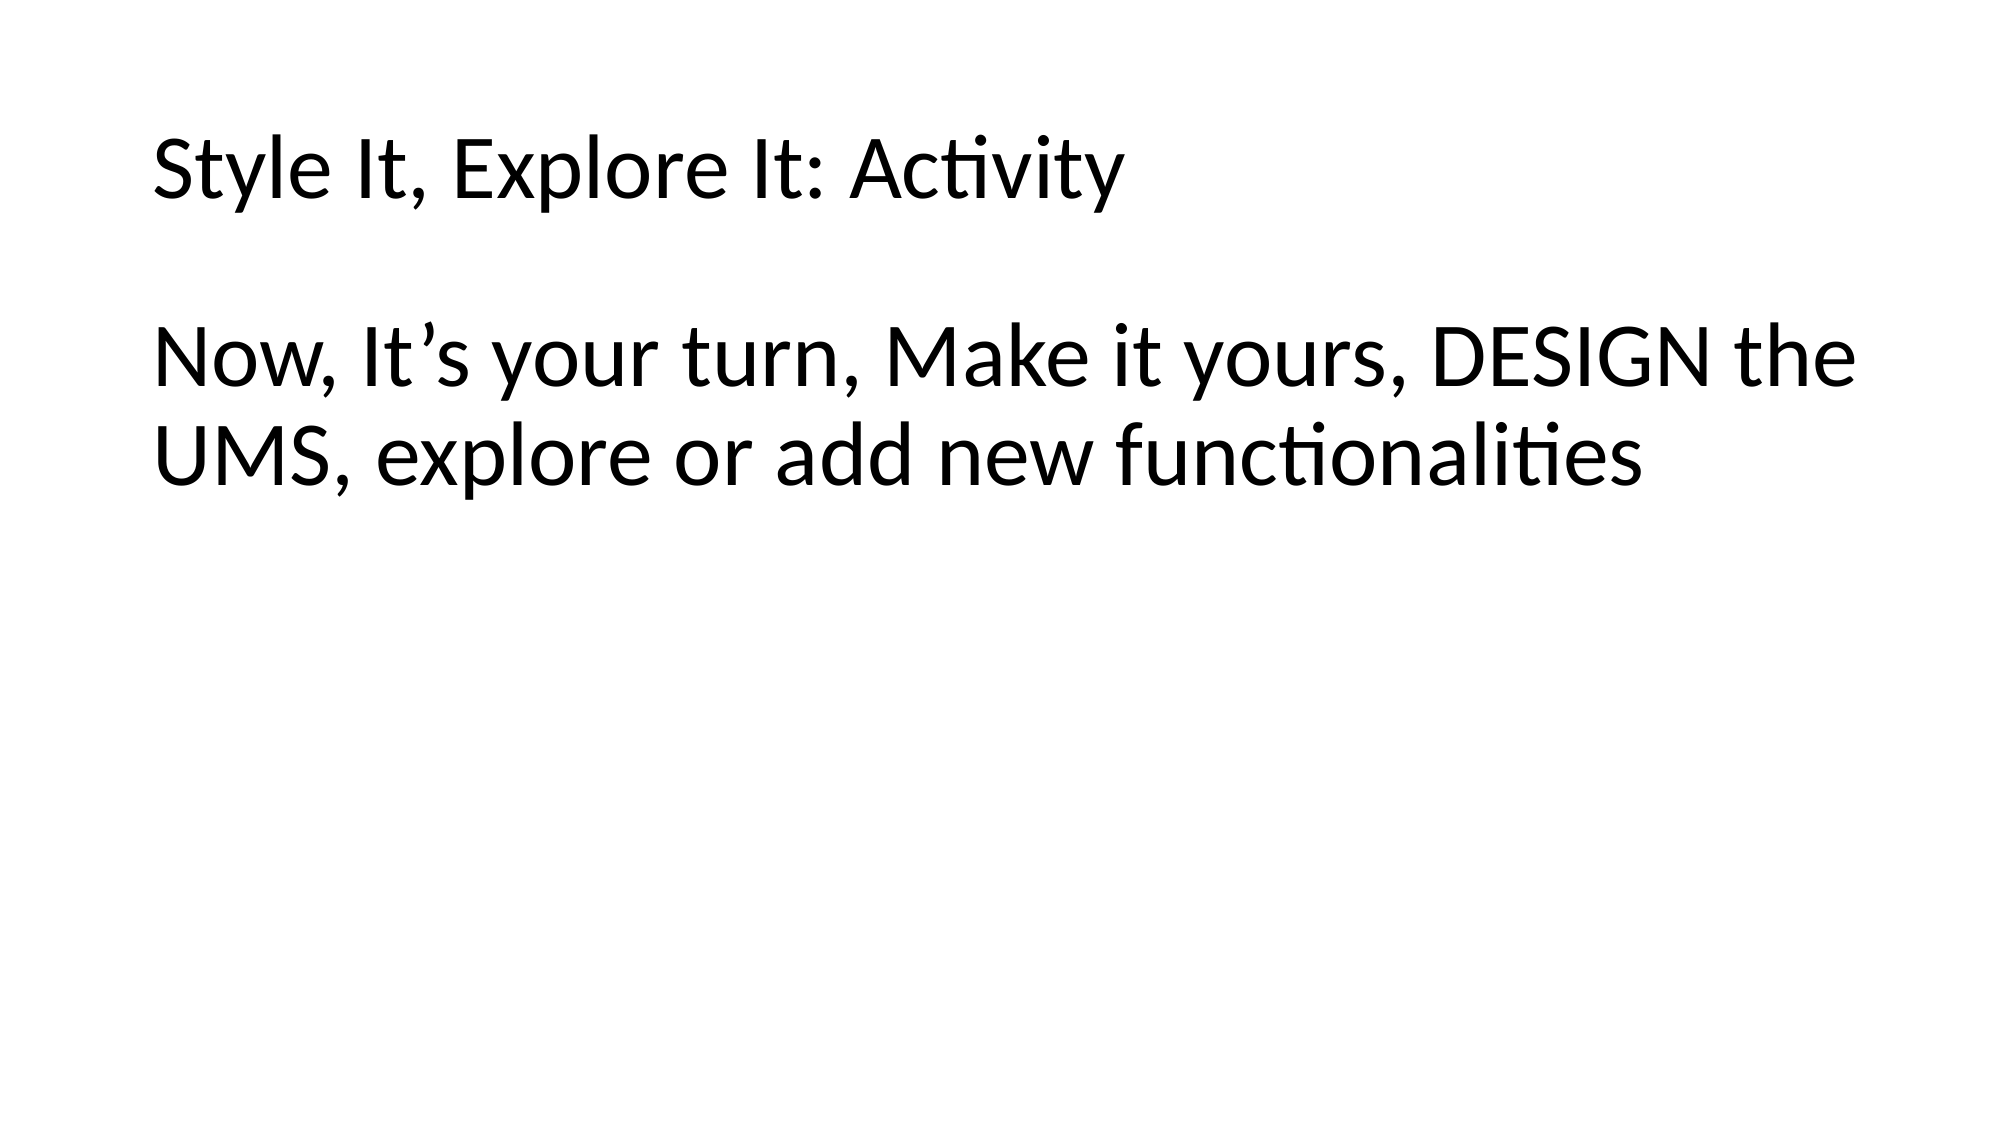

# Style It, Explore It: Activity
Now, It’s your turn, Make it yours, DESIGN the UMS, explore or add new functionalities